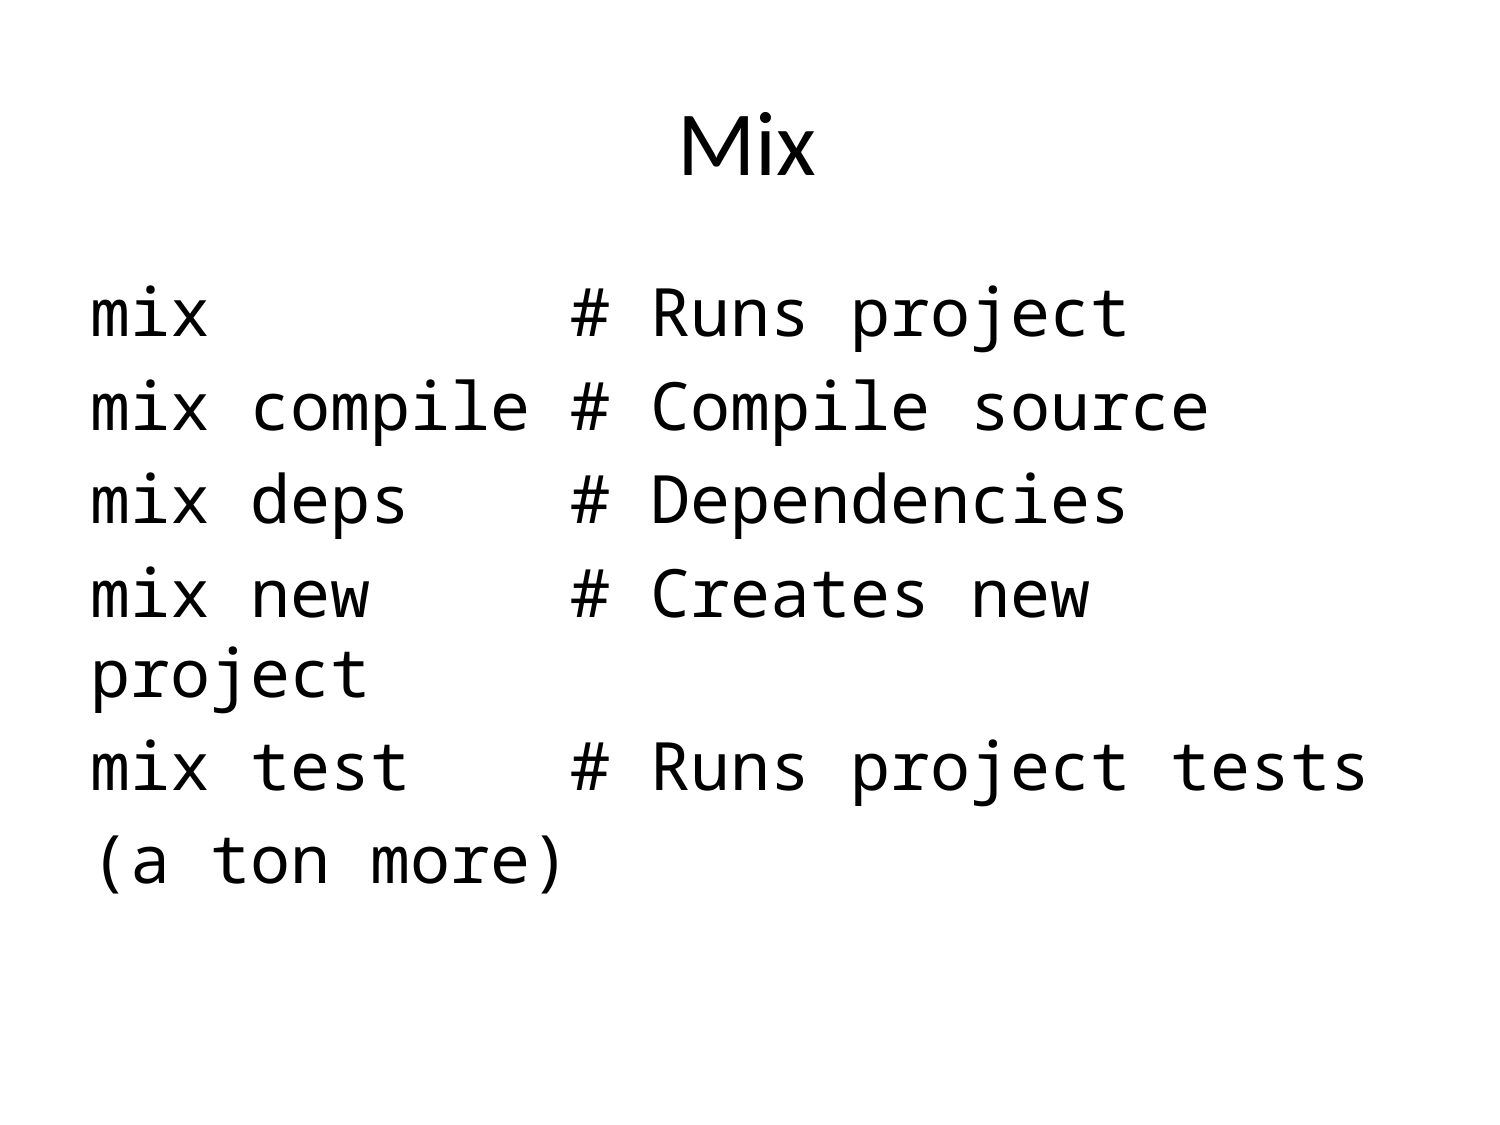

# Mix
mix         # Runs project
mix compile # Compile source
mix deps    # Dependencies
mix new     # Creates new project
mix test    # Runs project tests
(a ton more)